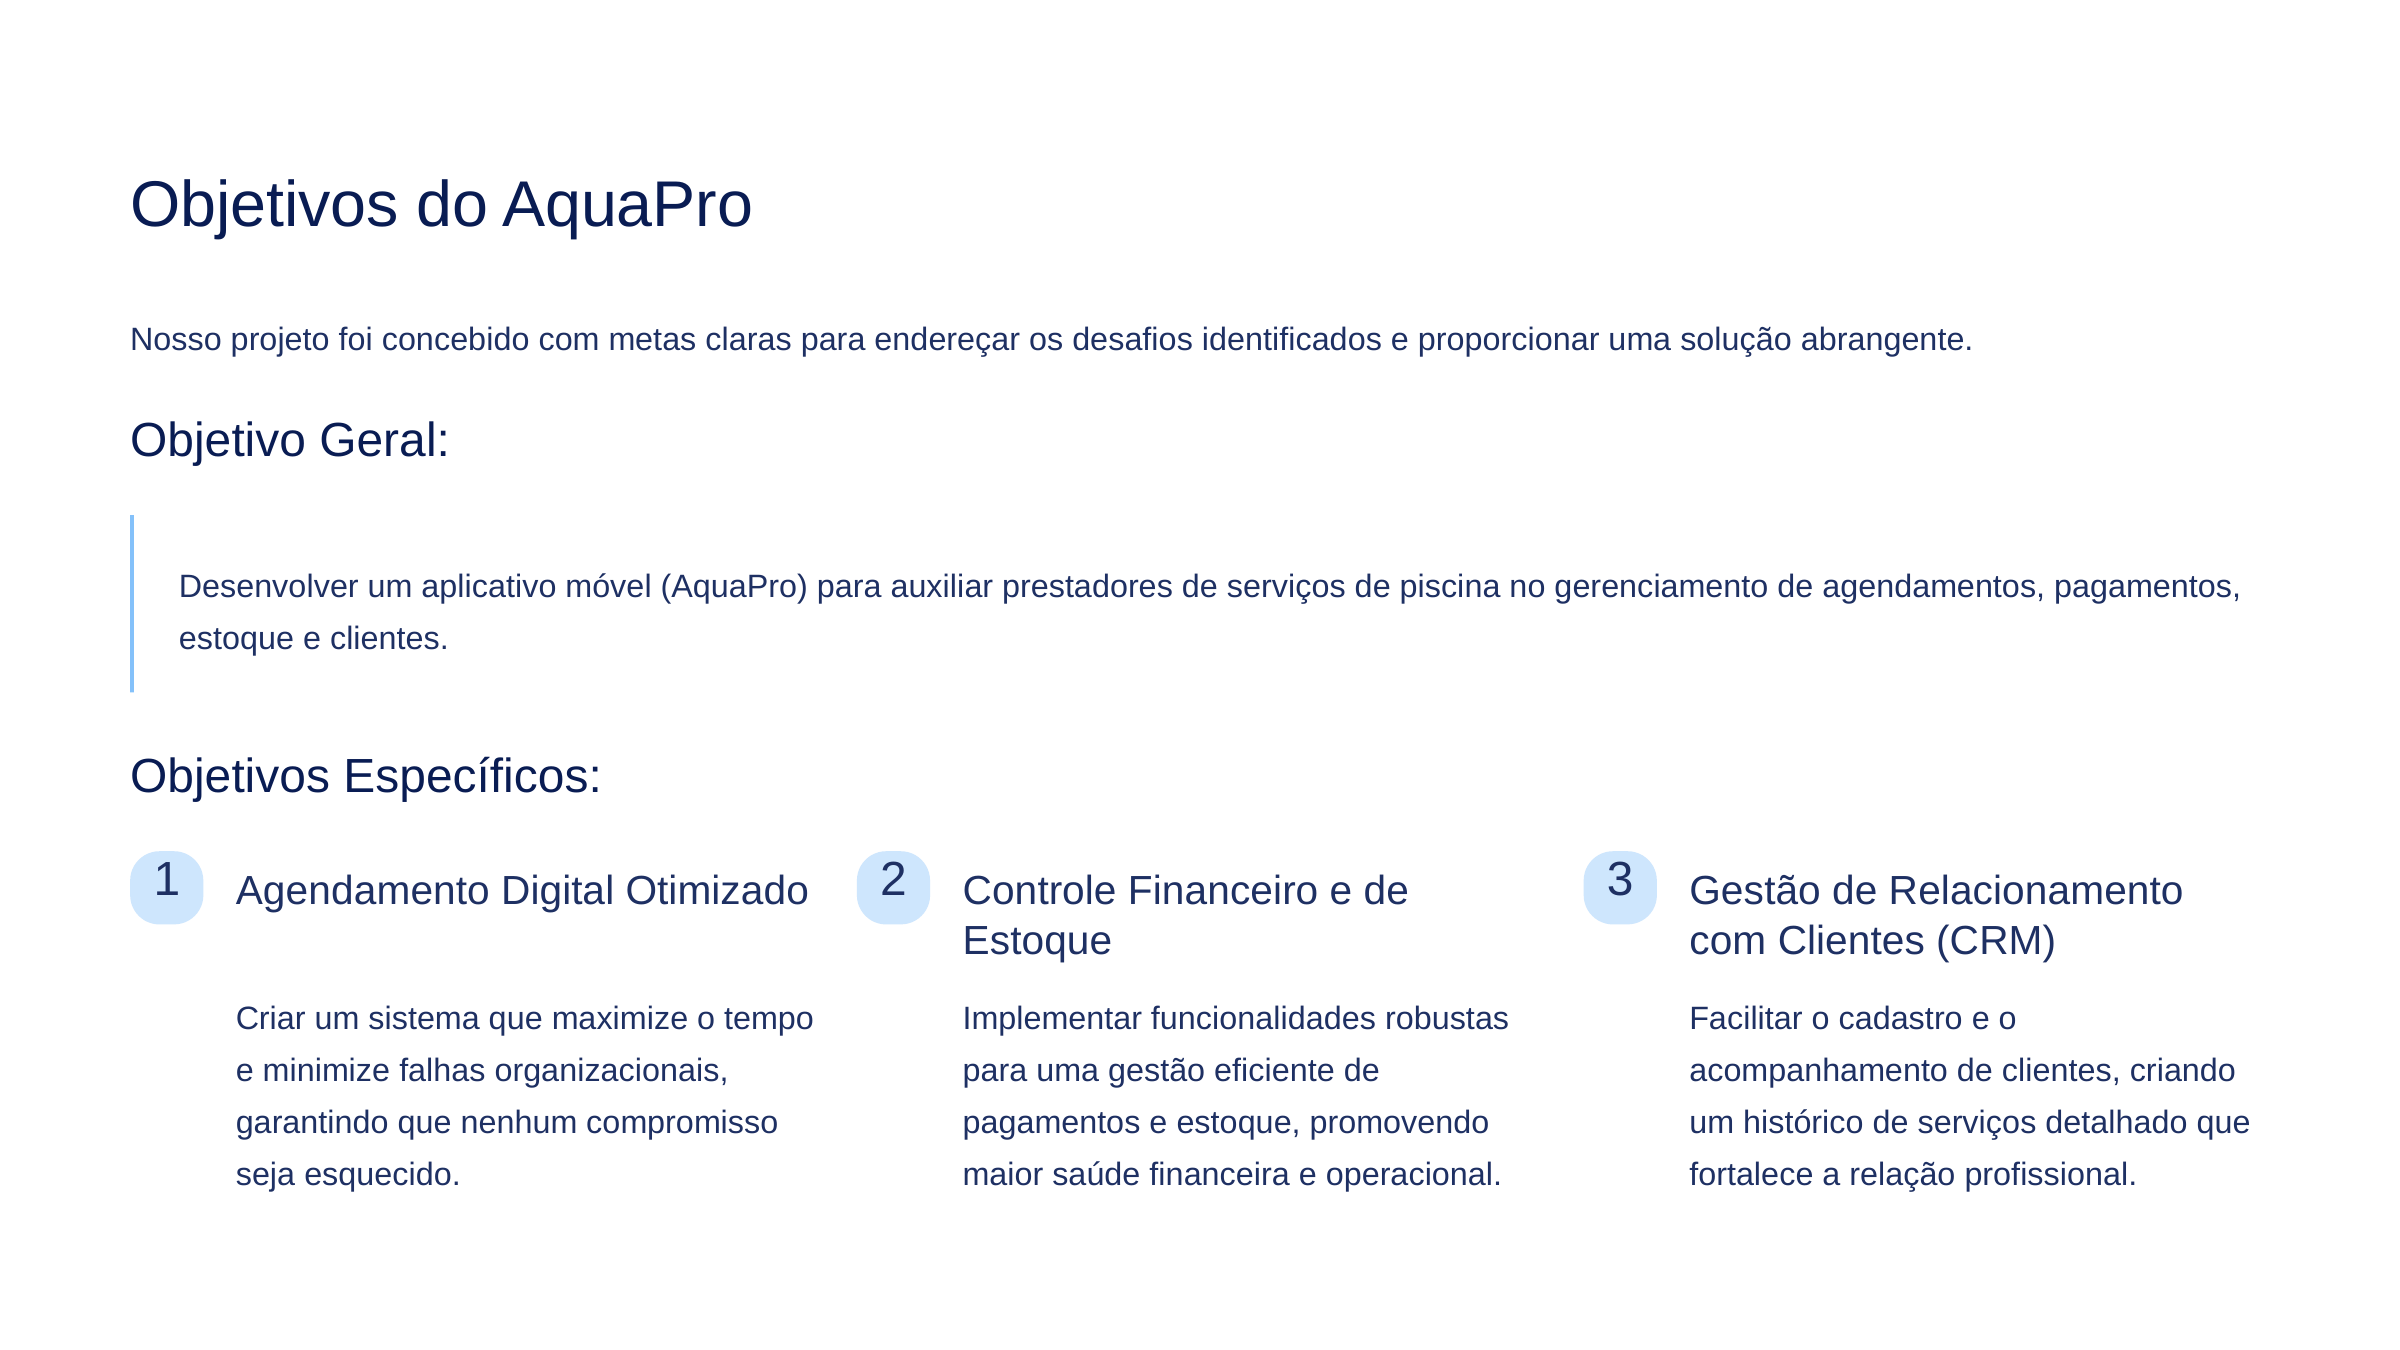

Objetivos do AquaPro
Nosso projeto foi concebido com metas claras para endereçar os desafios identificados e proporcionar uma solução abrangente.
Objetivo Geral:

Desenvolver um aplicativo móvel (AquaPro) para auxiliar prestadores de serviços de piscina no gerenciamento de agendamentos, pagamentos, estoque e clientes.
Objetivos Específicos:

1
2
3
Agendamento Digital Otimizado
Controle Financeiro e de Estoque
Gestão de Relacionamento com Clientes (CRM)
Criar um sistema que maximize o tempo e minimize falhas organizacionais, garantindo que nenhum compromisso seja esquecido.
Implementar funcionalidades robustas para uma gestão eficiente de pagamentos e estoque, promovendo maior saúde financeira e operacional.
Facilitar o cadastro e o acompanhamento de clientes, criando um histórico de serviços detalhado que fortalece a relação profissional.